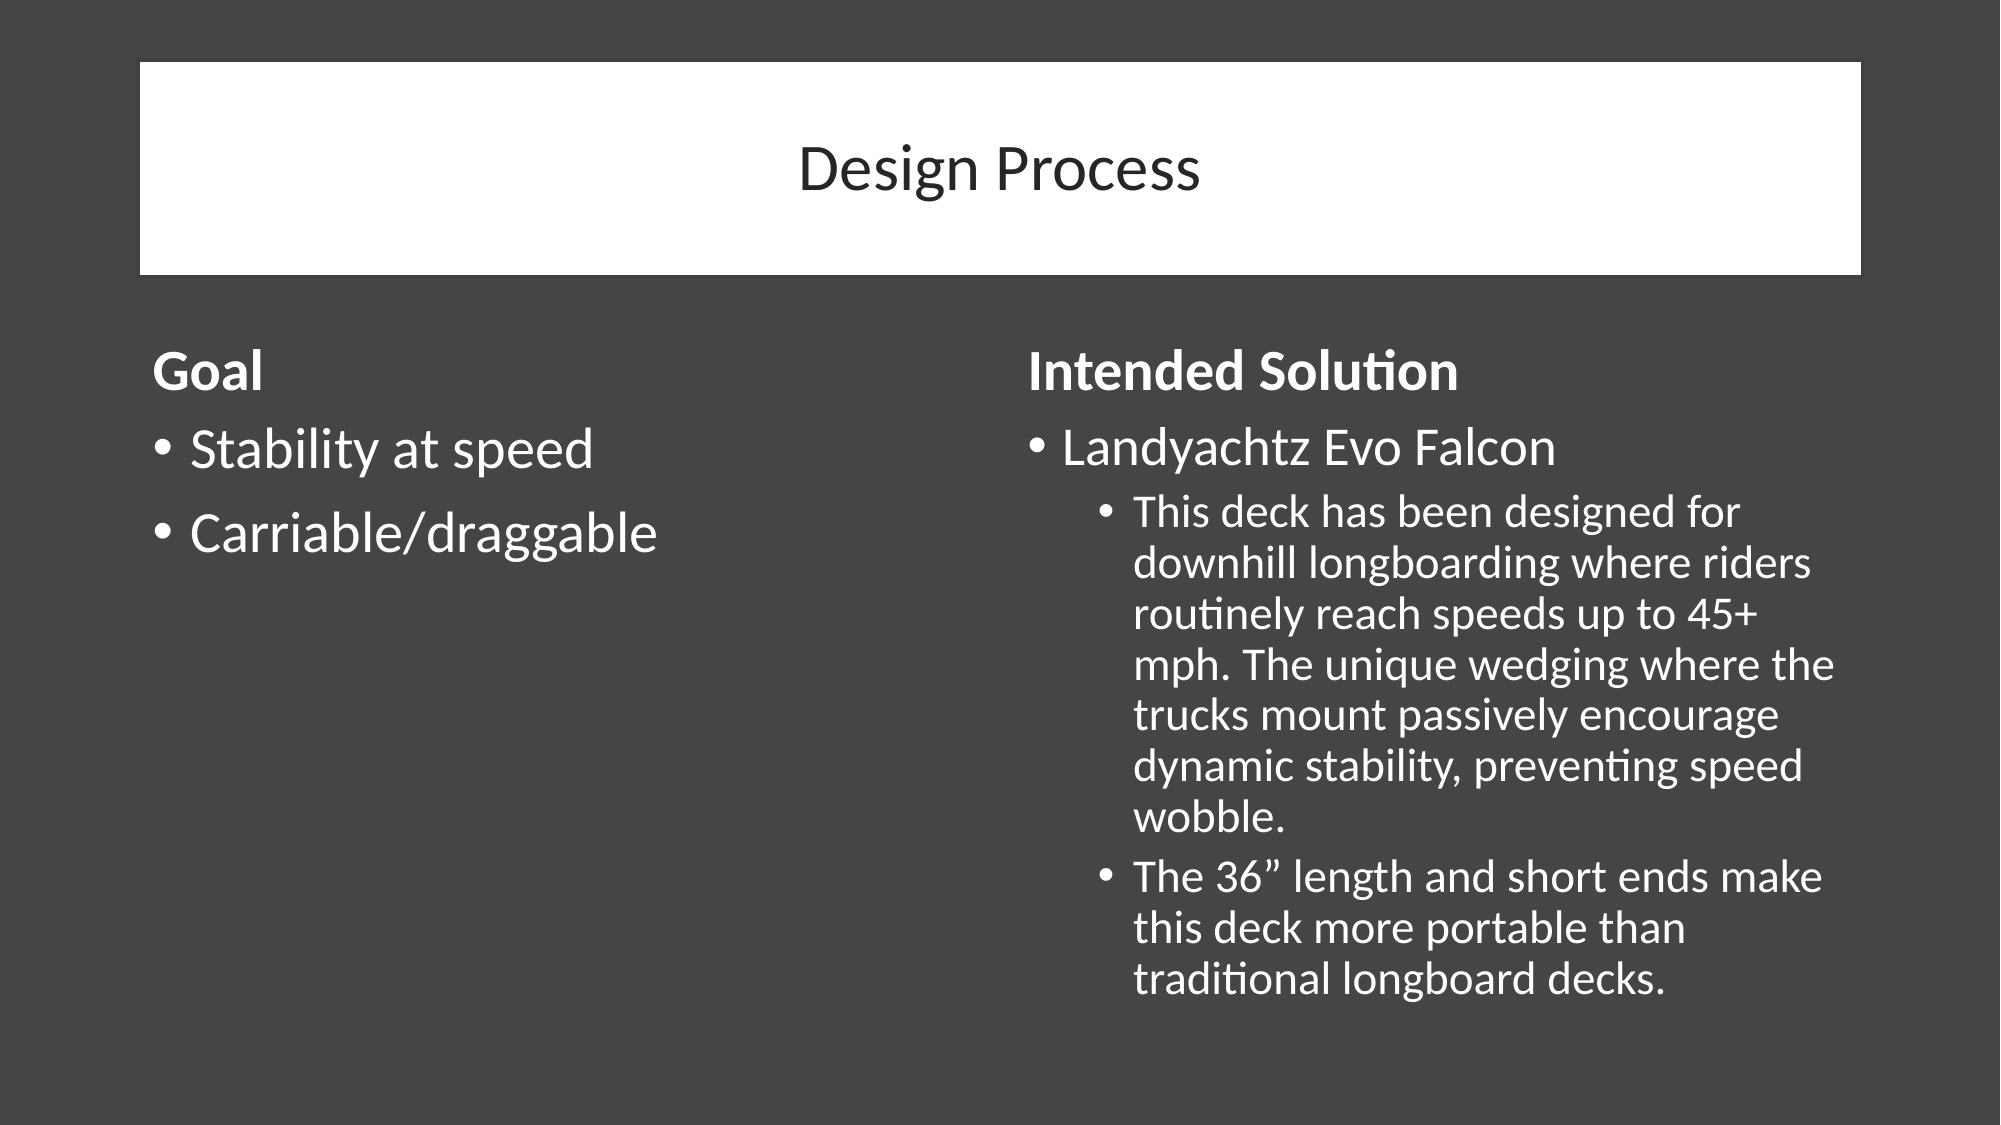

# Design Process
Goal
Intended Solution
Stability at speed
Carriable/draggable
Landyachtz Evo Falcon
This deck has been designed for downhill longboarding where riders routinely reach speeds up to 45+ mph. The unique wedging where the trucks mount passively encourage dynamic stability, preventing speed wobble.
The 36” length and short ends make this deck more portable than traditional longboard decks.